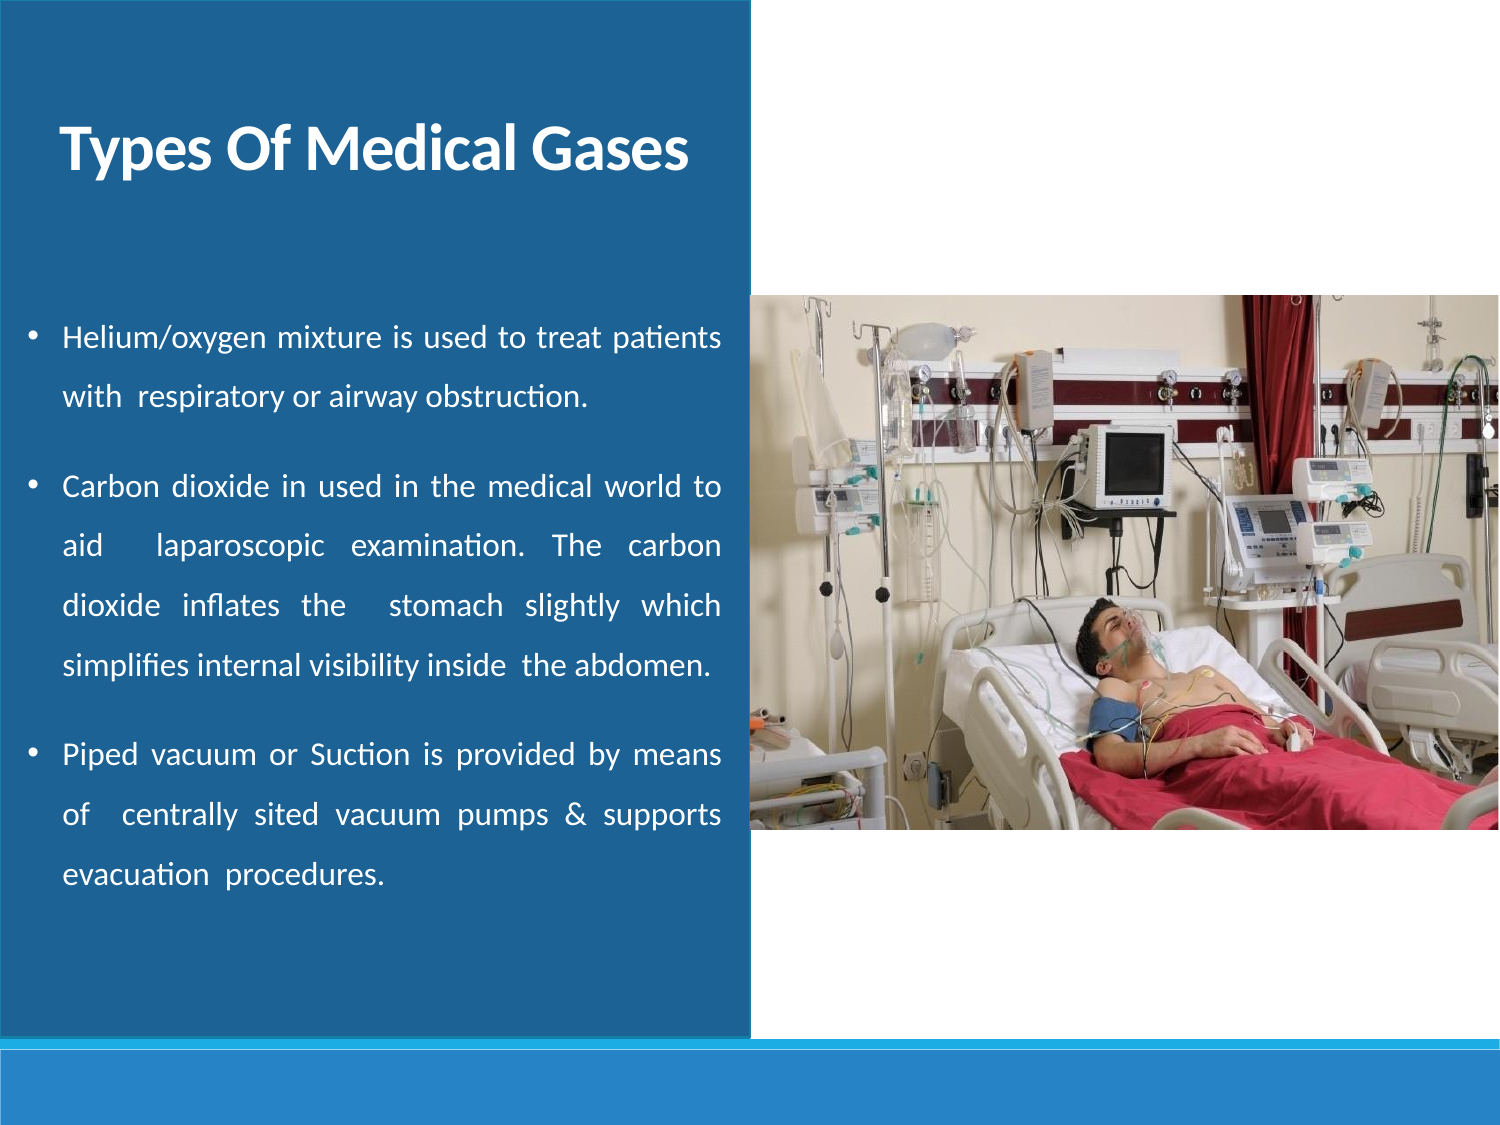

Types Of Medical Gases
Helium/oxygen mixture is used to treat patients with  respiratory or airway obstruction.
Carbon dioxide in used in the medical world to aid  laparoscopic examination. The carbon dioxide inflates the  stomach slightly which simplifies internal visibility inside  the abdomen.
Piped vacuum or Suction is provided by means of  centrally sited vacuum pumps & supports evacuation  procedures.